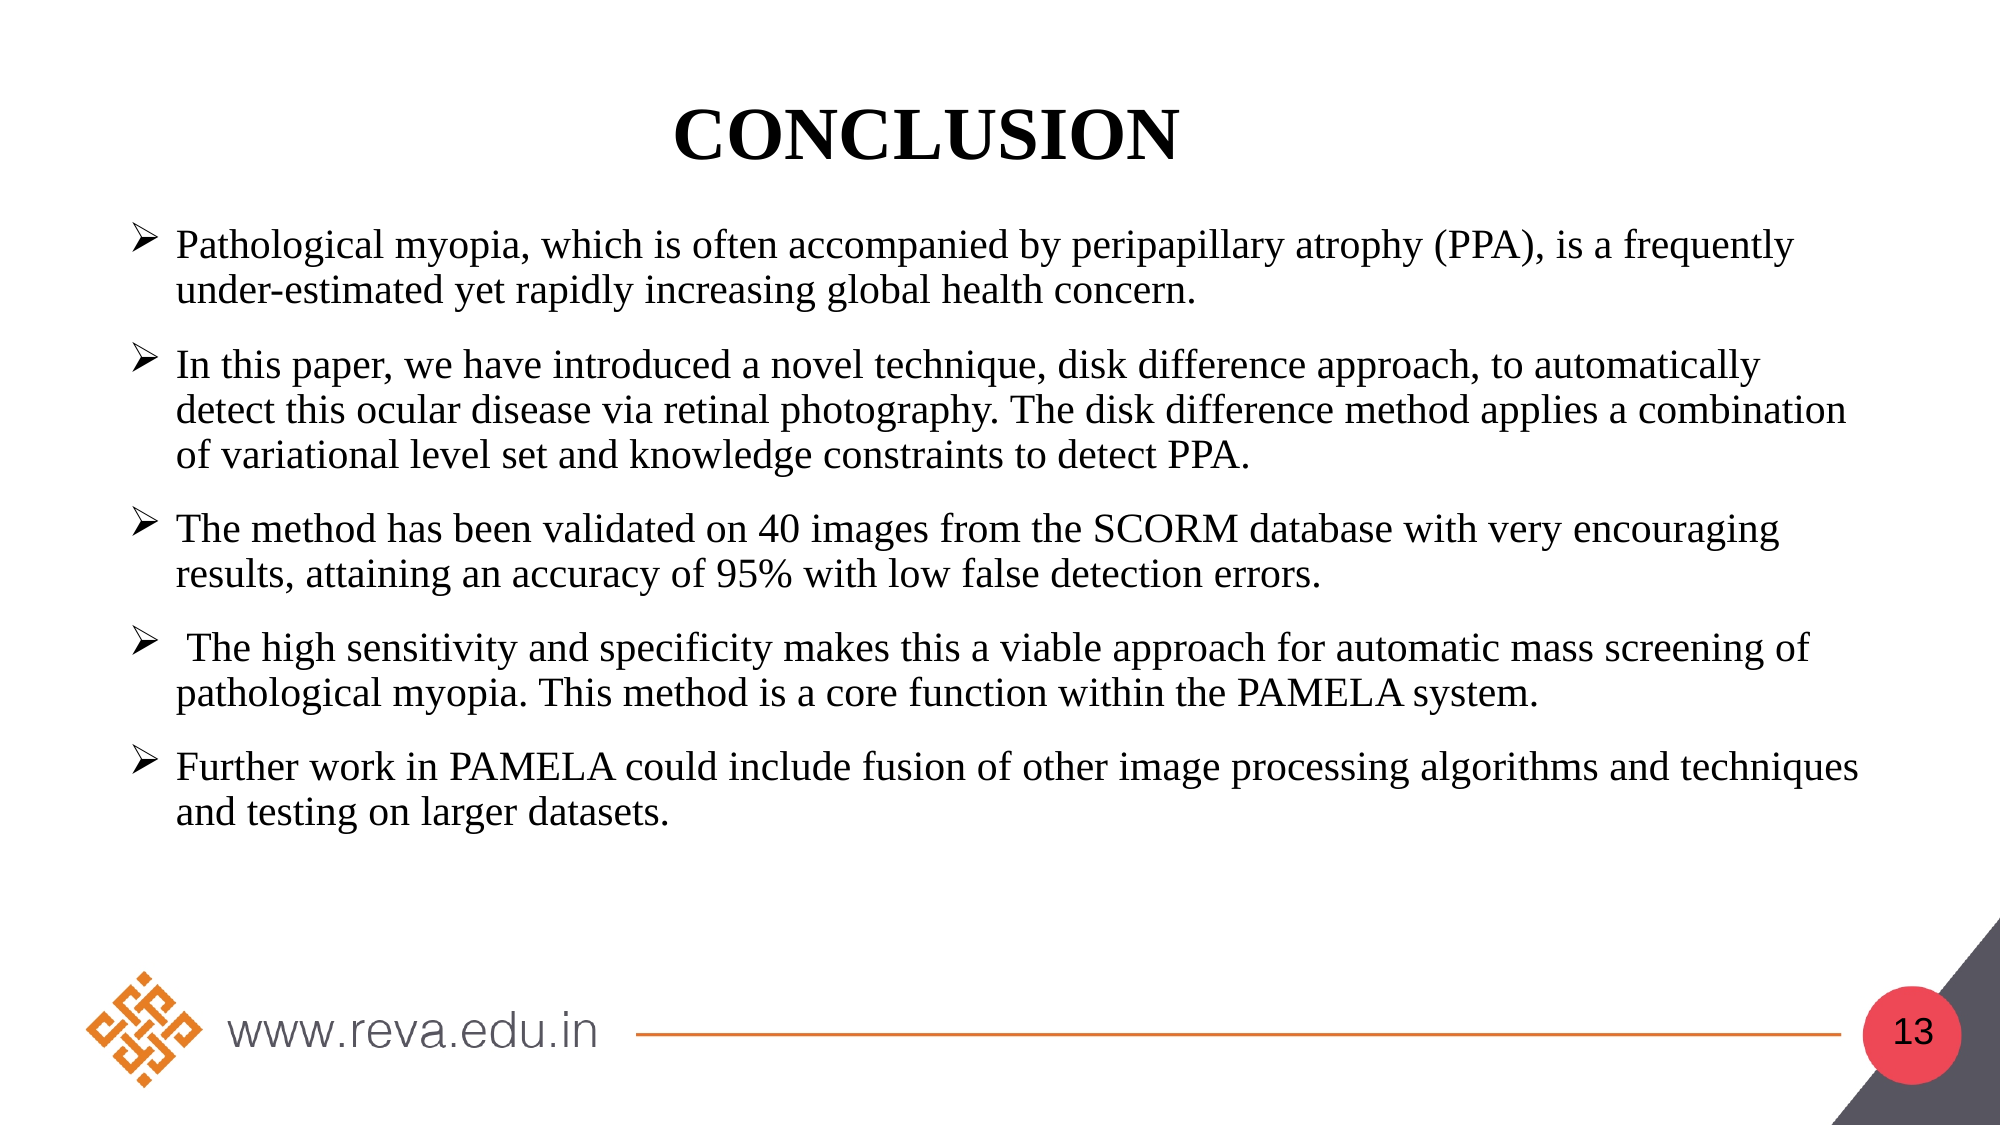

# CONCLUSION
Pathological myopia, which is often accompanied by peripapillary atrophy (PPA), is a frequently under-estimated yet rapidly increasing global health concern.
In this paper, we have introduced a novel technique, disk difference approach, to automatically detect this ocular disease via retinal photography. The disk difference method applies a combination of variational level set and knowledge constraints to detect PPA.
The method has been validated on 40 images from the SCORM database with very encouraging results, attaining an accuracy of 95% with low false detection errors.
 The high sensitivity and specificity makes this a viable approach for automatic mass screening of pathological myopia. This method is a core function within the PAMELA system.
Further work in PAMELA could include fusion of other image processing algorithms and techniques and testing on larger datasets.

13